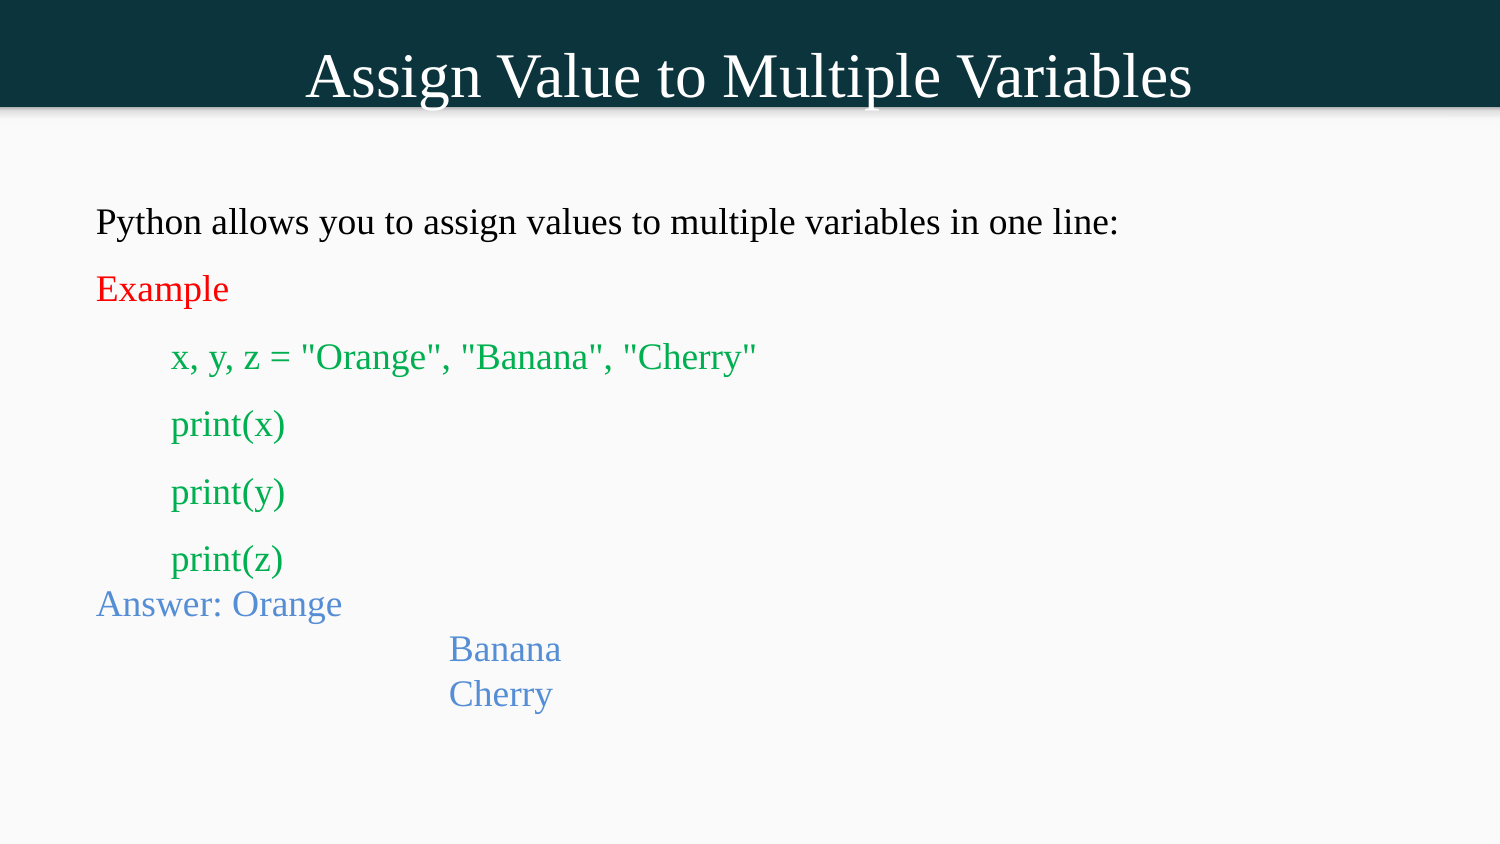

Assign Value to Multiple Variables
Python allows you to assign values to multiple variables in one line:
Example
x, y, z = "Orange", "Banana", "Cherry"
print(x)
print(y)
print(z)
Answer: Orange
			Banana
			Cherry